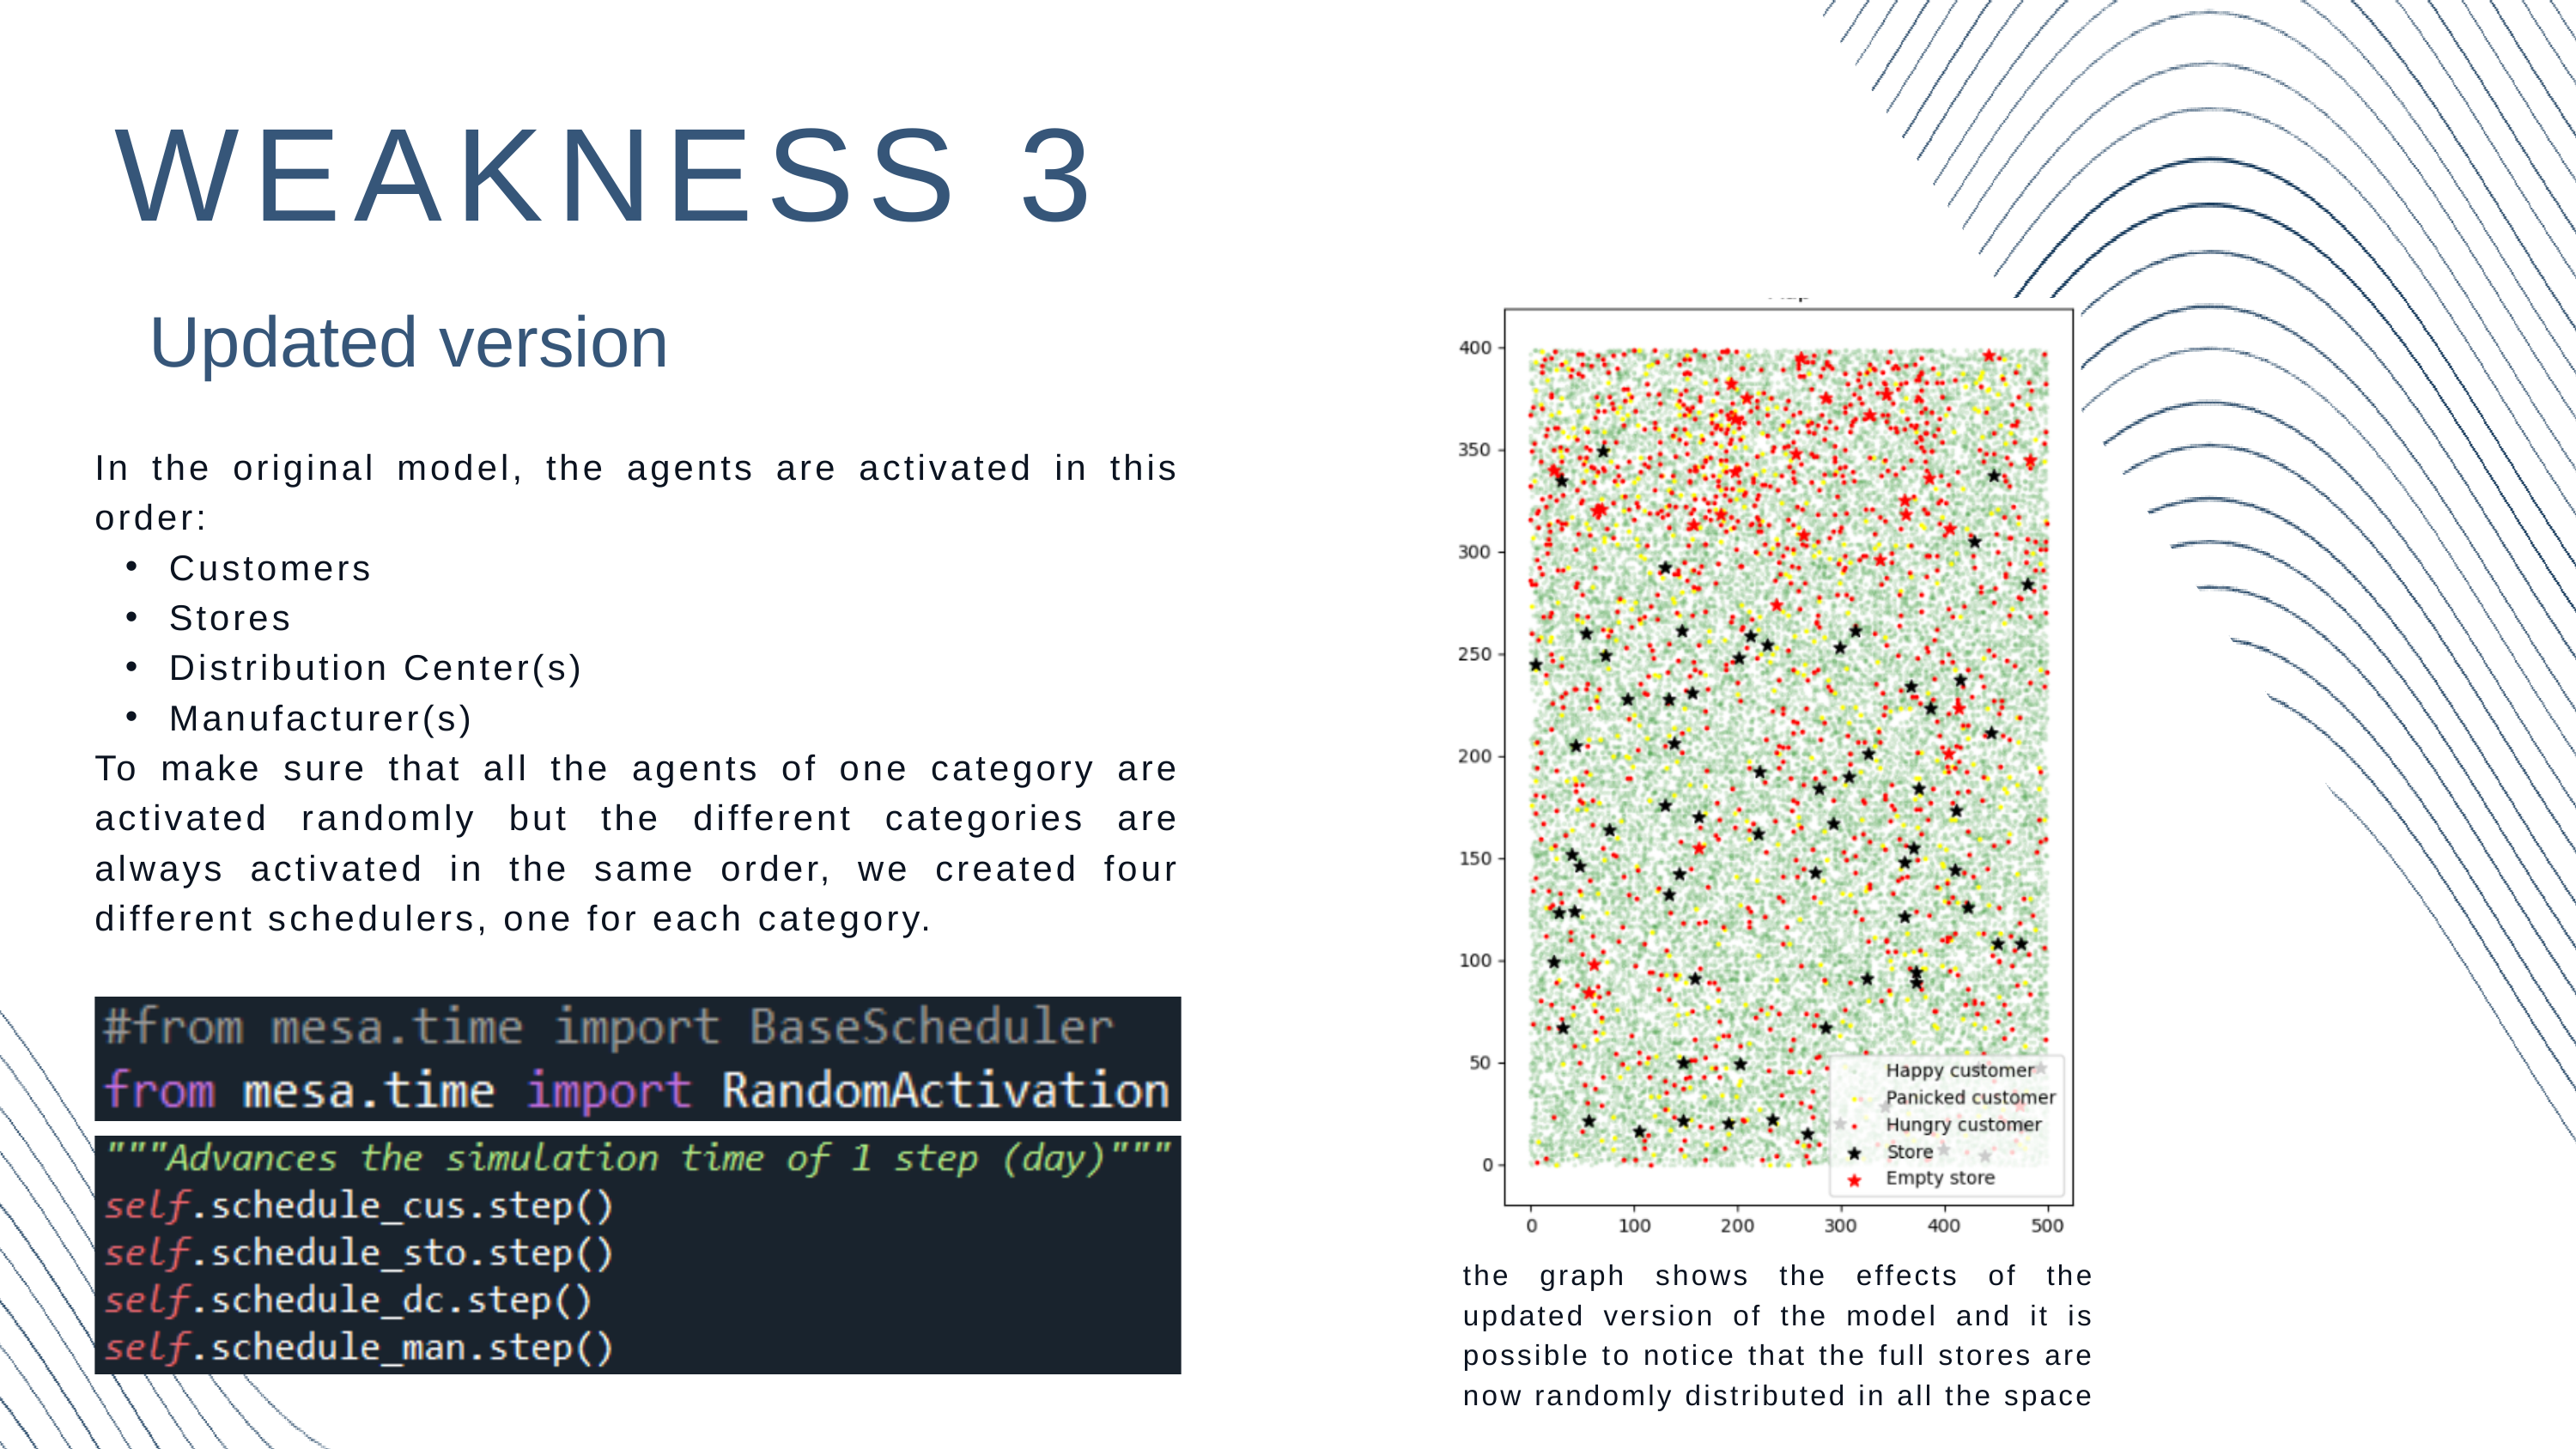

WEAKNESS 3
Updated version

In the original model, the agents are activated in this order:
 Customers
 Stores
 Distribution Center(s)
 Manufacturer(s)
To make sure that all the agents of one category are activated randomly but the different categories are always activated in the same order, we created four different schedulers, one for each category.

the graph shows the effects of the updated version of the model and it is possible to notice that the full stores are now randomly distributed in all the space